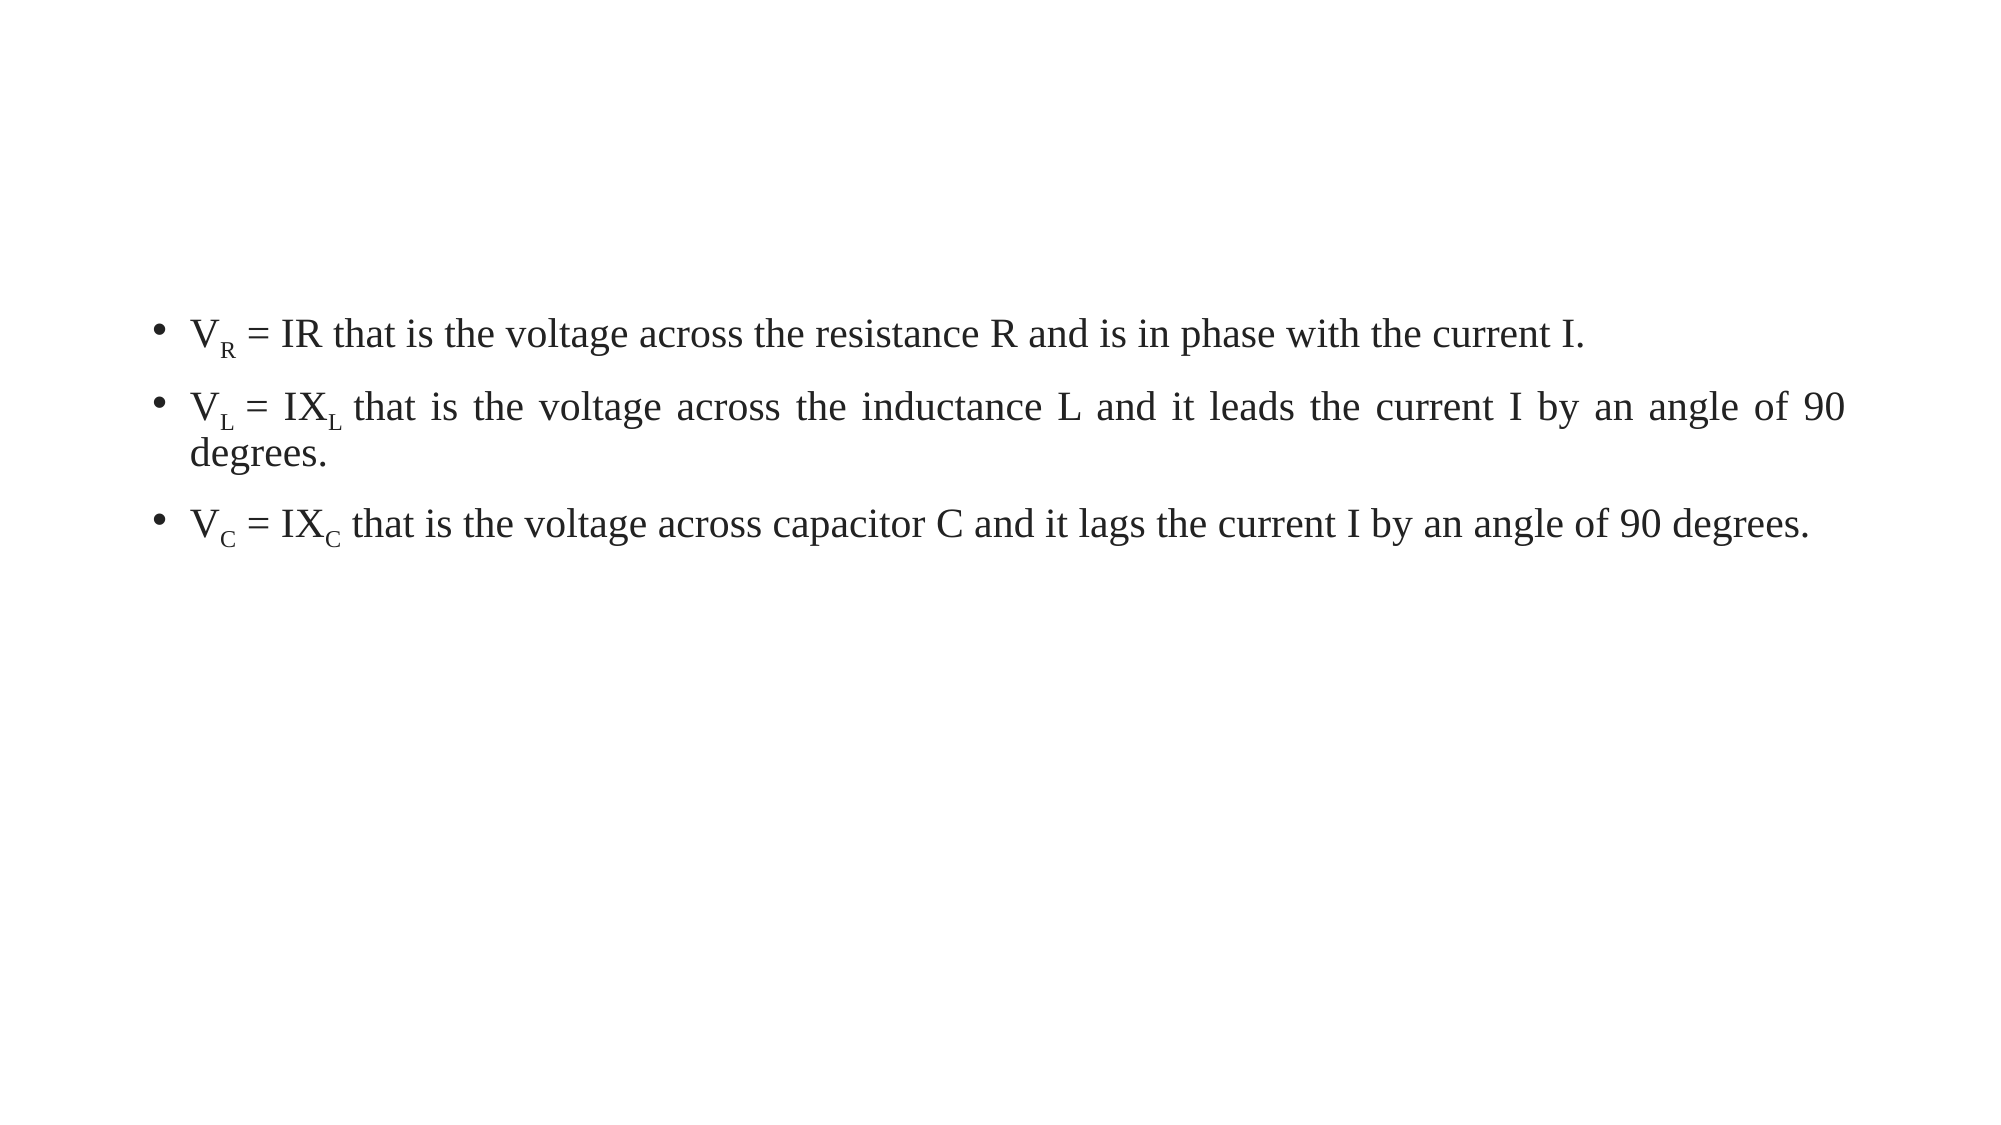

#
VR = IR that is the voltage across the resistance R and is in phase with the current I.
VL = IXL that is the voltage across the inductance L and it leads the current I by an angle of 90 degrees.
VC = IXC that is the voltage across capacitor C and it lags the current I by an angle of 90 degrees.